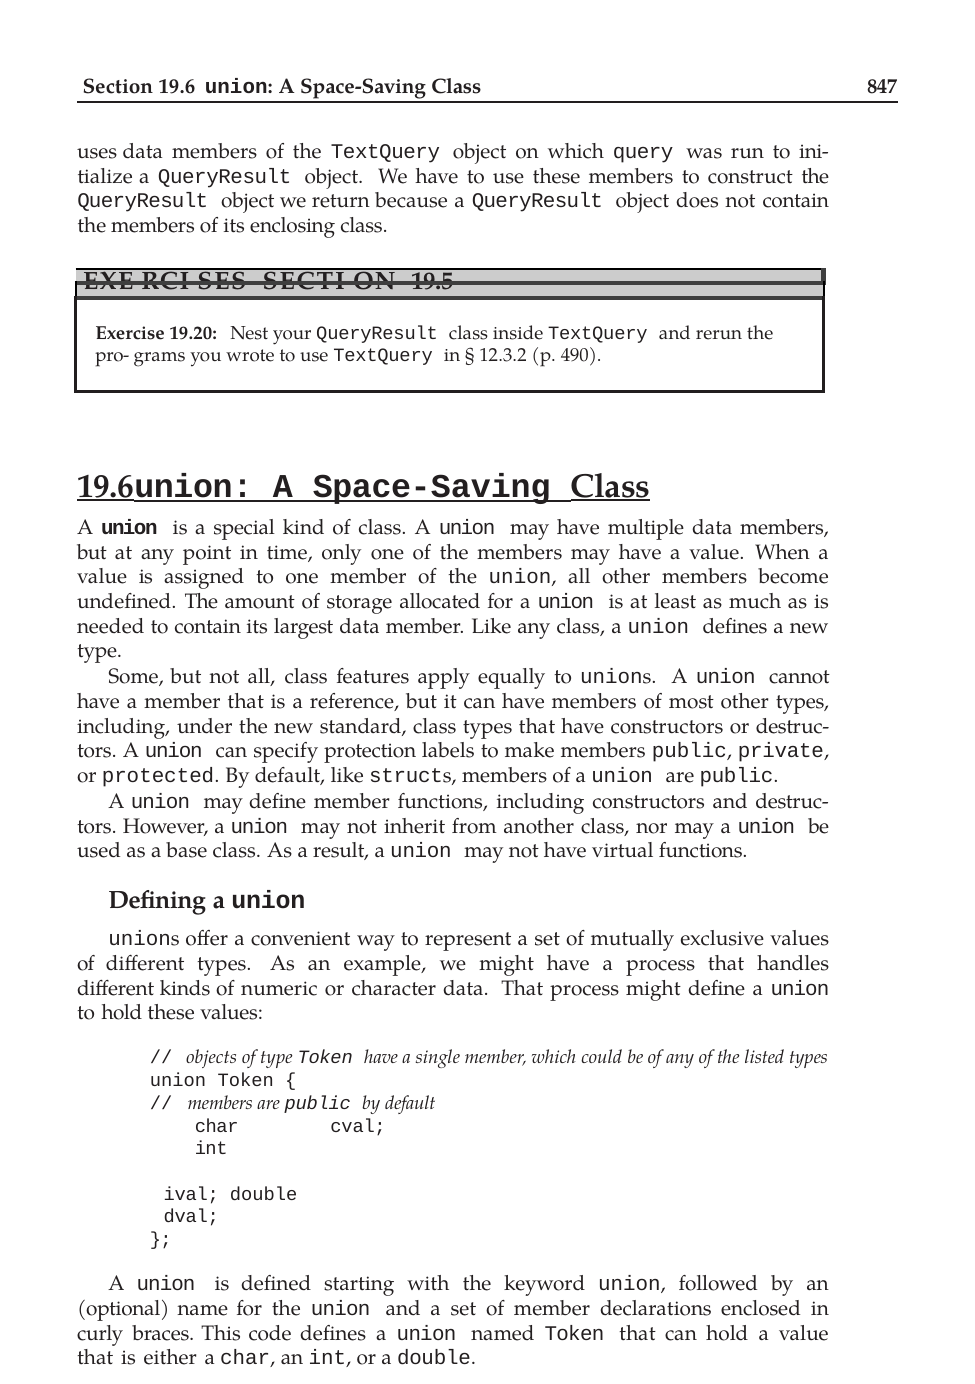

Section 19.6 union: A Space-Saving Class
847

uses data members of the TextQuery object on which query was run to ini- tialize a QueryResult object. We have to use these members to construct the QueryResult object we return because a QueryResult object does not contain the members of its enclosing class.
|  |
| --- |
| Exe rci ses Secti on 19.5 |
| Exercise 19.20: Nest your QueryResult class inside TextQuery and rerun the pro- grams you wrote to use TextQuery in § 12.3.2 (p. 490). |
19.6	union: A Space-Saving Class
A union is a special kind of class. A union may have multiple data members, but at any point in time, only one of the members may have a value. When a value is assigned to one member of the union, all other members become undefined. The amount of storage allocated for a union is at least as much as is needed to contain its largest data member. Like any class, a union defines a new type.
Some, but not all, class features apply equally to unions. A union cannot have a member that is a reference, but it can have members of most other types, including, under the new standard, class types that have constructors or destruc- tors. A union can specify protection labels to make members public, private, or protected. By default, like structs, members of a union are public.
A union may define member functions, including constructors and destruc- tors. However, a union may not inherit from another class, nor may a union be used as a base class. As a result, a union may not have virtual functions.

Defining a union
unions offer a convenient way to represent a set of mutually exclusive values of different types. As an example, we might have a process that handles different kinds of numeric or character data. That process might define a union to hold these values:
// objects of type Token have a single member, which could be of any of the listed types
union Token {
// members are public by default
char	cval;
int	ival; double dval;
};

A union is defined starting with the keyword union, followed by an (optional) name for the union and a set of member declarations enclosed in curly braces. This code defines a union named Token that can hold a value that is either a char, an int, or a double.